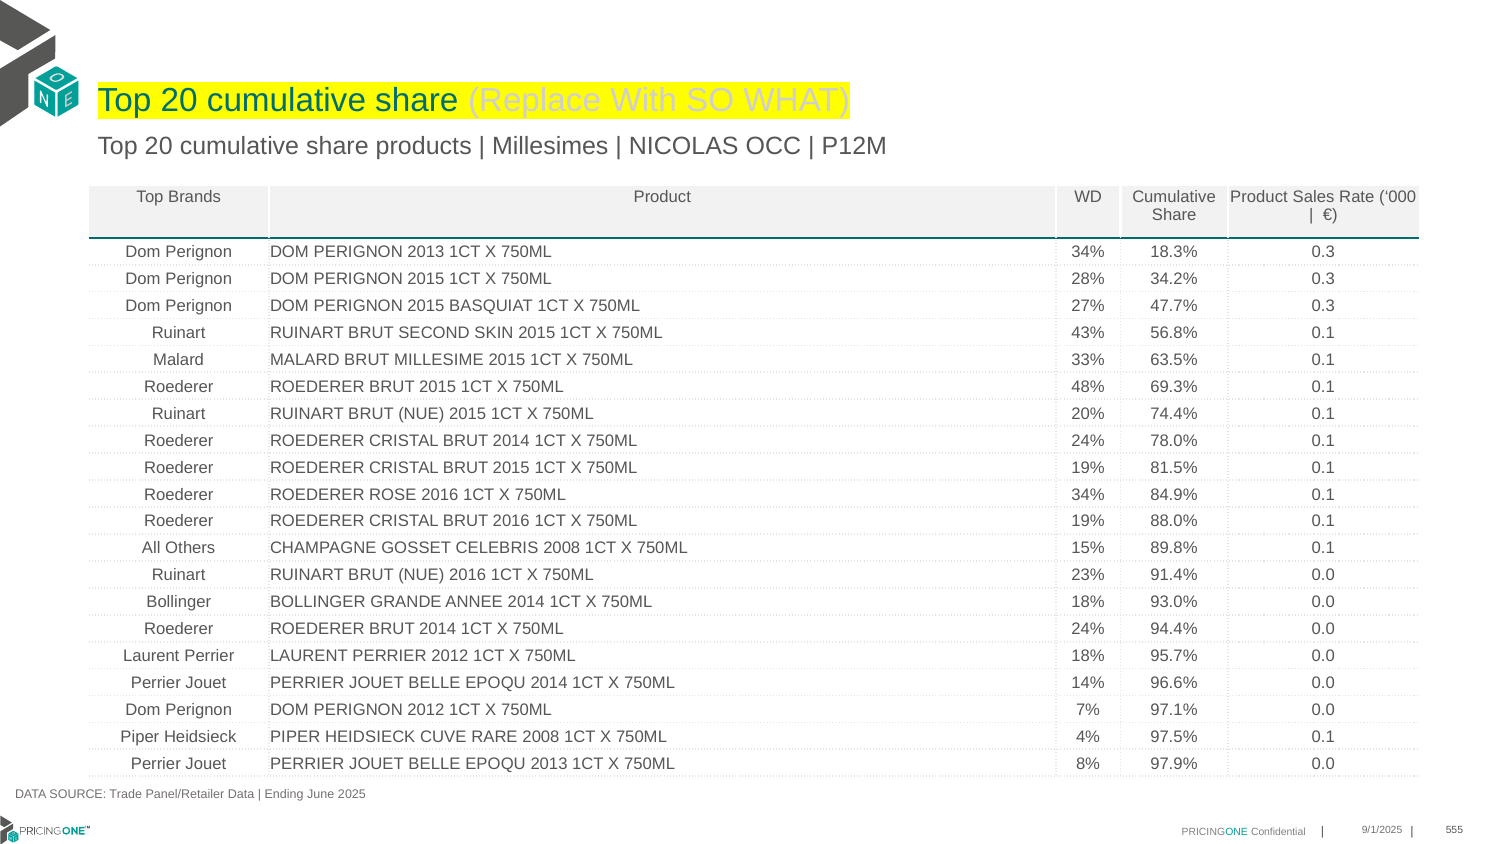

# Top 20 cumulative share (Replace With SO WHAT)
Top 20 cumulative share products | Millesimes | NICOLAS OCC | P12M
| Top Brands | Product | WD | Cumulative Share | Product Sales Rate (‘000 | €) |
| --- | --- | --- | --- | --- |
| Dom Perignon | DOM PERIGNON 2013 1CT X 750ML | 34% | 18.3% | 0.3 |
| Dom Perignon | DOM PERIGNON 2015 1CT X 750ML | 28% | 34.2% | 0.3 |
| Dom Perignon | DOM PERIGNON 2015 BASQUIAT 1CT X 750ML | 27% | 47.7% | 0.3 |
| Ruinart | RUINART BRUT SECOND SKIN 2015 1CT X 750ML | 43% | 56.8% | 0.1 |
| Malard | MALARD BRUT MILLESIME 2015 1CT X 750ML | 33% | 63.5% | 0.1 |
| Roederer | ROEDERER BRUT 2015 1CT X 750ML | 48% | 69.3% | 0.1 |
| Ruinart | RUINART BRUT (NUE) 2015 1CT X 750ML | 20% | 74.4% | 0.1 |
| Roederer | ROEDERER CRISTAL BRUT 2014 1CT X 750ML | 24% | 78.0% | 0.1 |
| Roederer | ROEDERER CRISTAL BRUT 2015 1CT X 750ML | 19% | 81.5% | 0.1 |
| Roederer | ROEDERER ROSE 2016 1CT X 750ML | 34% | 84.9% | 0.1 |
| Roederer | ROEDERER CRISTAL BRUT 2016 1CT X 750ML | 19% | 88.0% | 0.1 |
| All Others | CHAMPAGNE GOSSET CELEBRIS 2008 1CT X 750ML | 15% | 89.8% | 0.1 |
| Ruinart | RUINART BRUT (NUE) 2016 1CT X 750ML | 23% | 91.4% | 0.0 |
| Bollinger | BOLLINGER GRANDE ANNEE 2014 1CT X 750ML | 18% | 93.0% | 0.0 |
| Roederer | ROEDERER BRUT 2014 1CT X 750ML | 24% | 94.4% | 0.0 |
| Laurent Perrier | LAURENT PERRIER 2012 1CT X 750ML | 18% | 95.7% | 0.0 |
| Perrier Jouet | PERRIER JOUET BELLE EPOQU 2014 1CT X 750ML | 14% | 96.6% | 0.0 |
| Dom Perignon | DOM PERIGNON 2012 1CT X 750ML | 7% | 97.1% | 0.0 |
| Piper Heidsieck | PIPER HEIDSIECK CUVE RARE 2008 1CT X 750ML | 4% | 97.5% | 0.1 |
| Perrier Jouet | PERRIER JOUET BELLE EPOQU 2013 1CT X 750ML | 8% | 97.9% | 0.0 |
DATA SOURCE: Trade Panel/Retailer Data | Ending June 2025

9/1/2025
555